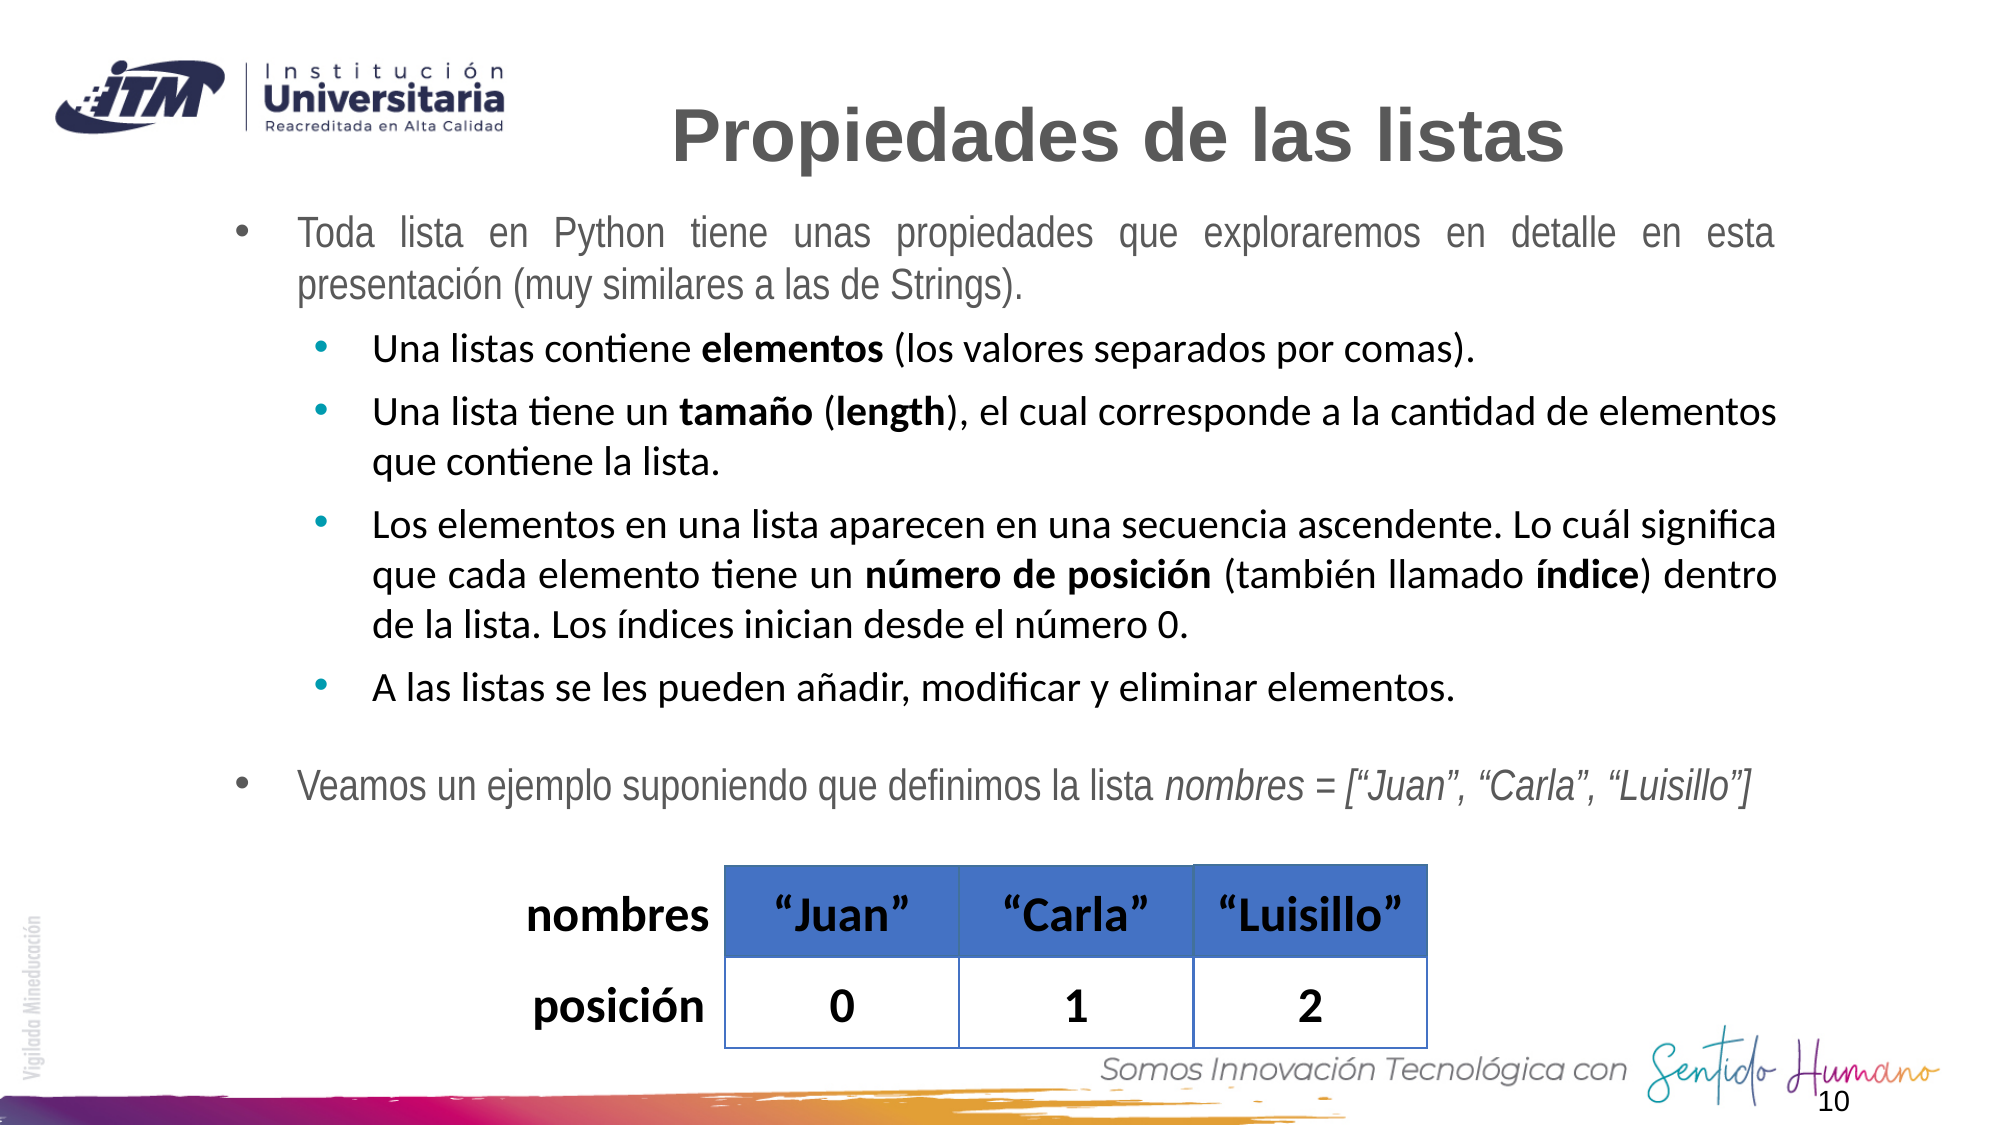

# Propiedades de las listas
Toda lista en Python tiene unas propiedades que exploraremos en detalle en esta presentación (muy similares a las de Strings).
Una listas contiene elementos (los valores separados por comas).
Una lista tiene un tamaño (length), el cual corresponde a la cantidad de elementos que contiene la lista.
Los elementos en una lista aparecen en una secuencia ascendente. Lo cuál significa que cada elemento tiene un número de posición (también llamado índice) dentro de la lista. Los índices inician desde el número 0.
A las listas se les pueden añadir, modificar y eliminar elementos.

Veamos un ejemplo suponiendo que definimos la lista nombres = [“Juan”, “Carla”, “Luisillo”]

“Luisillo”
“Juan”
“Carla”
nombres
2
0
1
posición
10